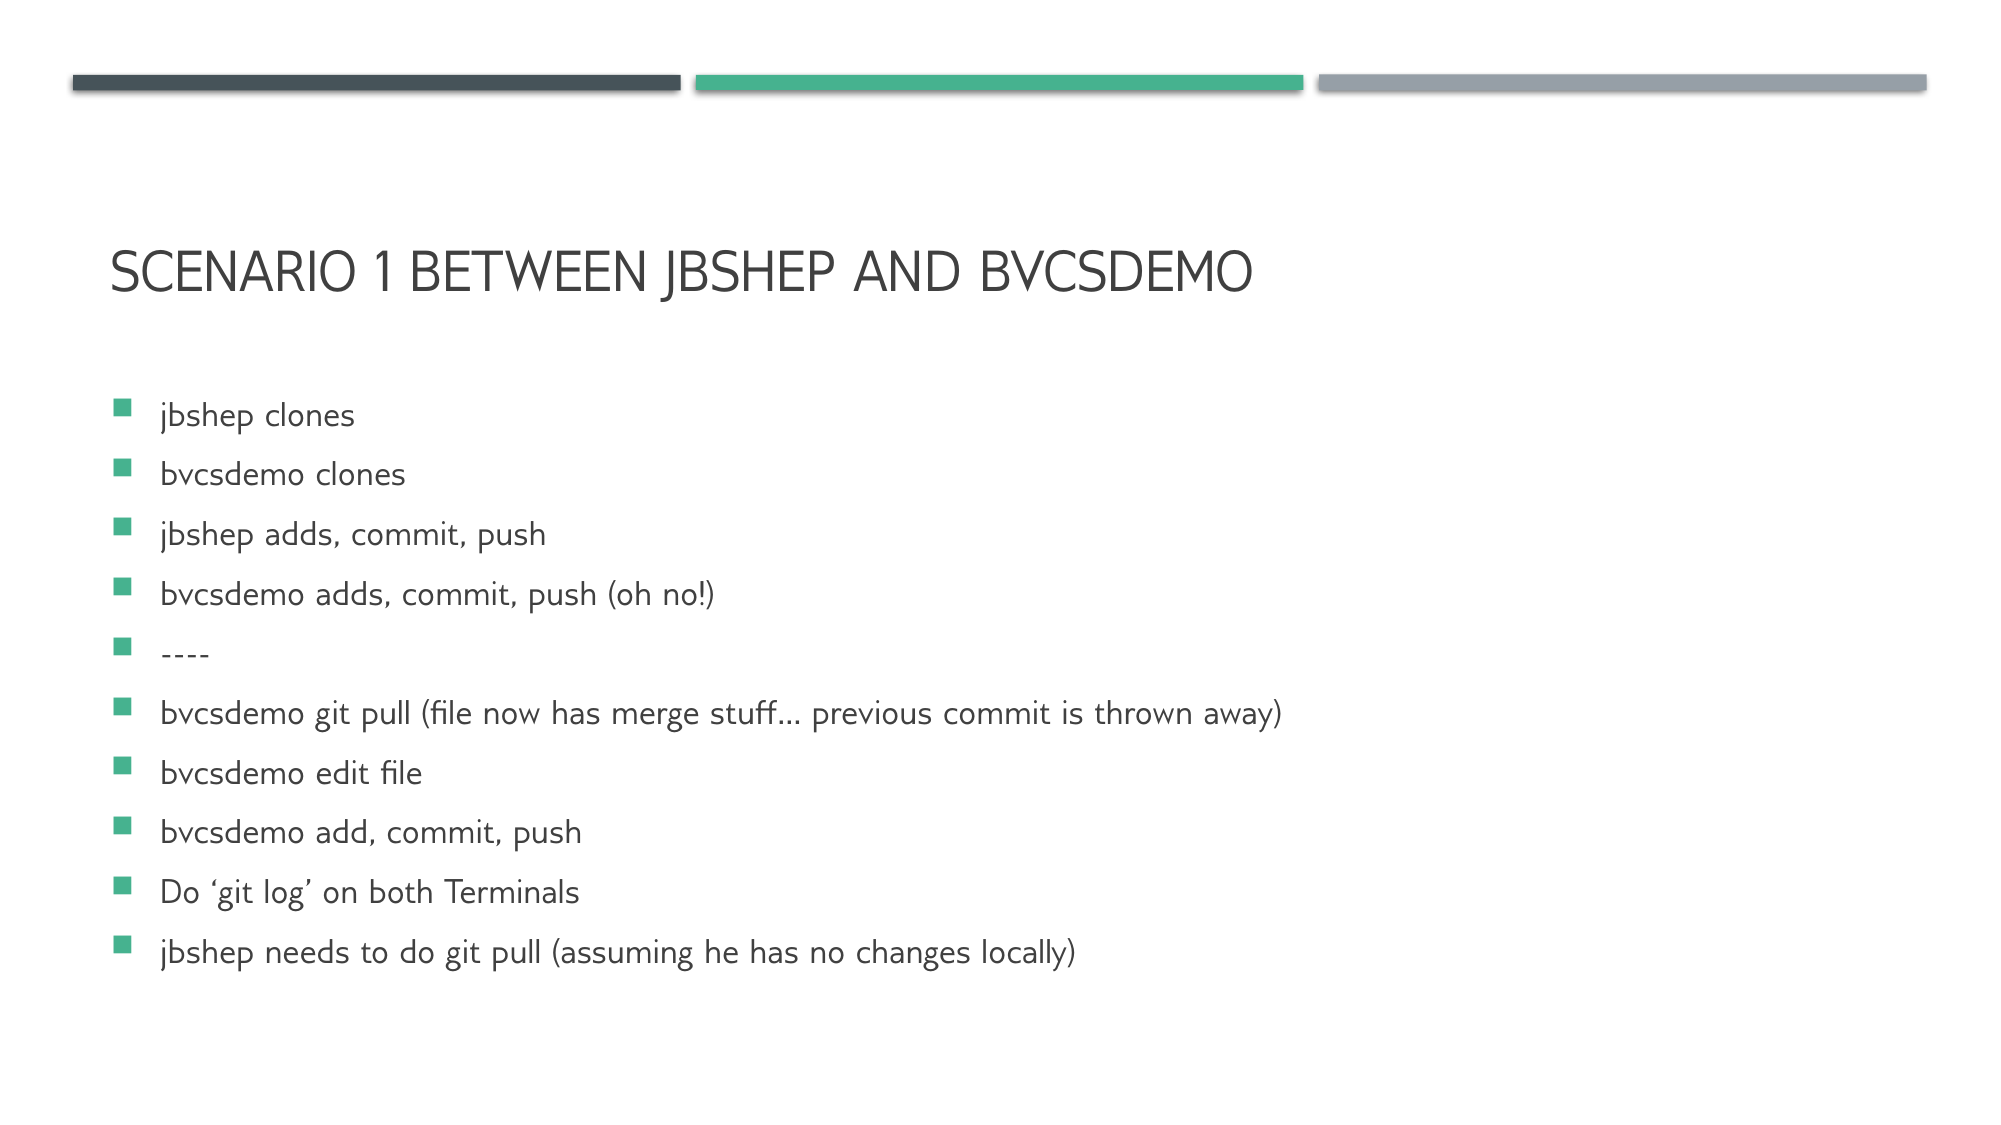

# Scenario 1 between jbshep and BVCSDEMO
jbshep clones
bvcsdemo clones
jbshep adds, commit, push
bvcsdemo adds, commit, push (oh no!)
----
bvcsdemo git pull (file now has merge stuff… previous commit is thrown away)
bvcsdemo edit file
bvcsdemo add, commit, push
Do ‘git log’ on both Terminals
jbshep needs to do git pull (assuming he has no changes locally)